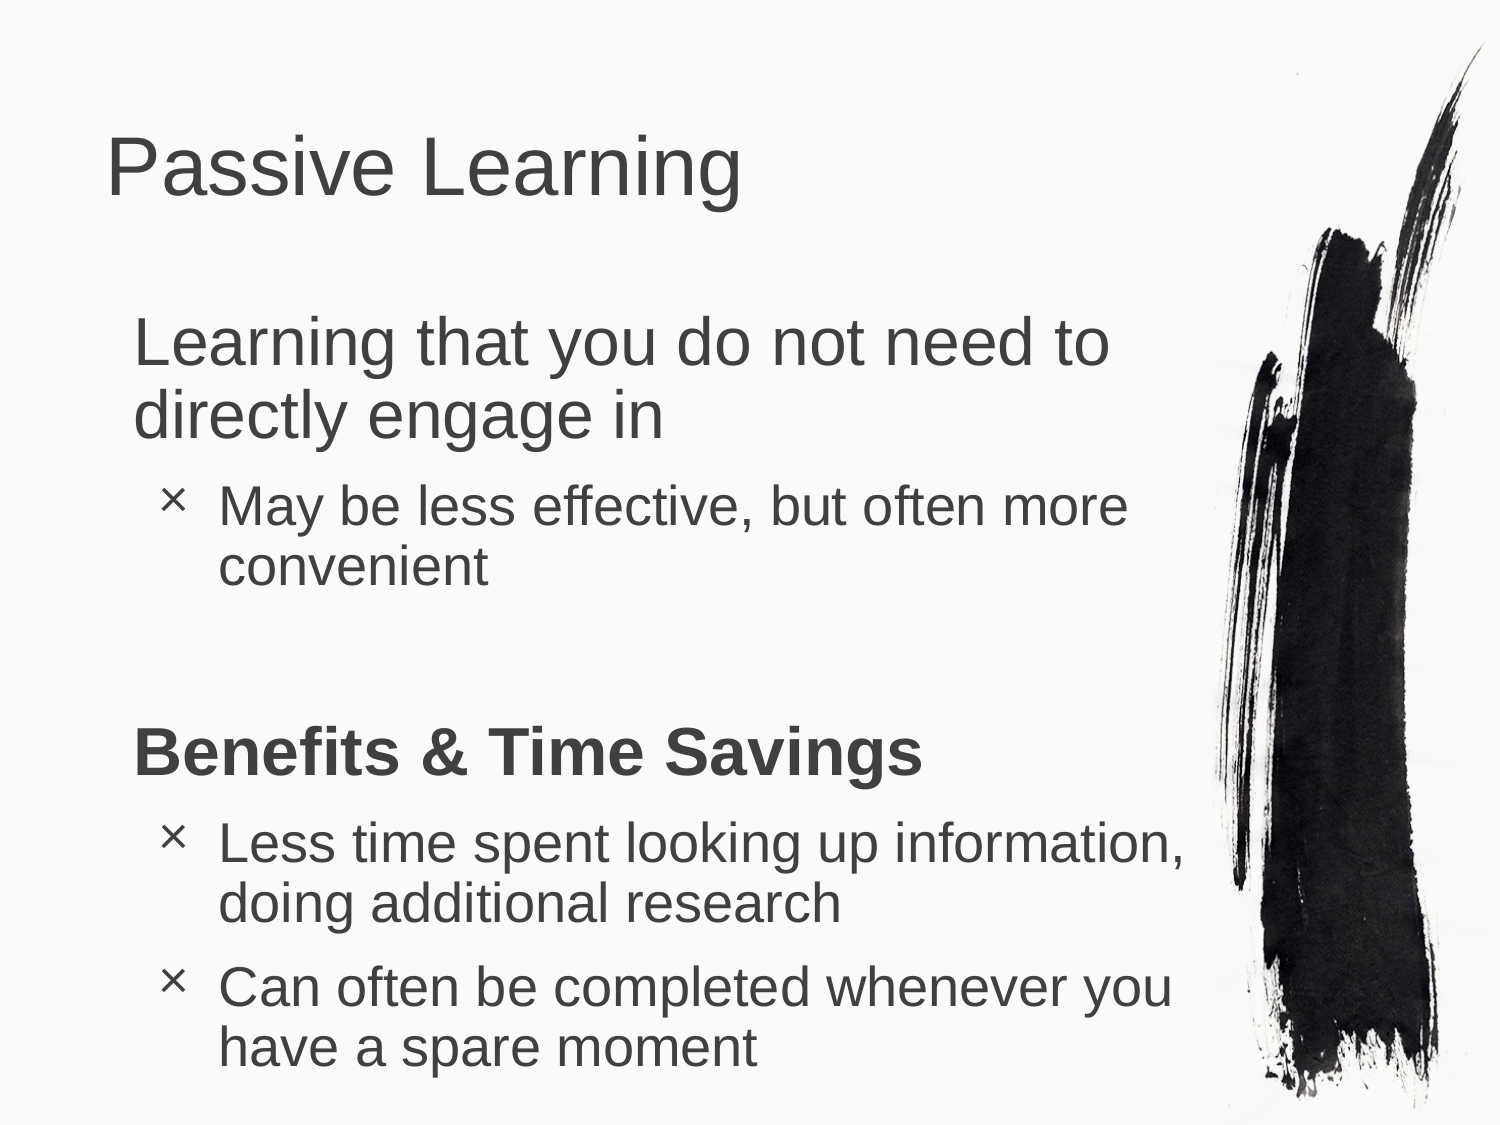

# Passive Learning
Learning that you do not need to directly engage in
May be less effective, but often more convenient

Benefits & Time Savings
Less time spent looking up information, doing additional research
Can often be completed whenever you have a spare moment